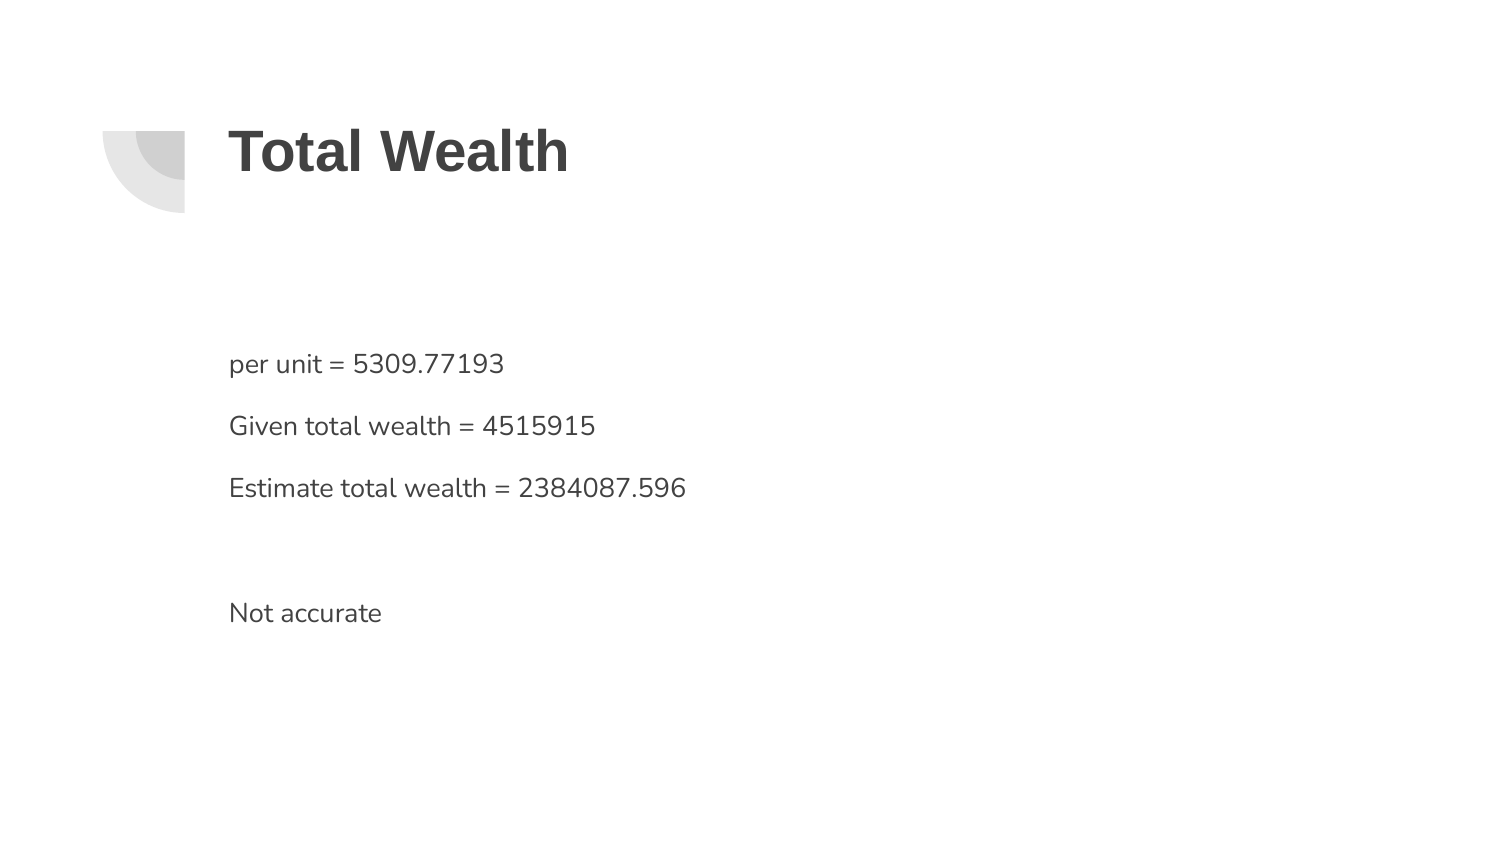

# Total Wealth
per unit = 5309.77193
Given total wealth = 4515915
Estimate total wealth = 2384087.596

Not accurate